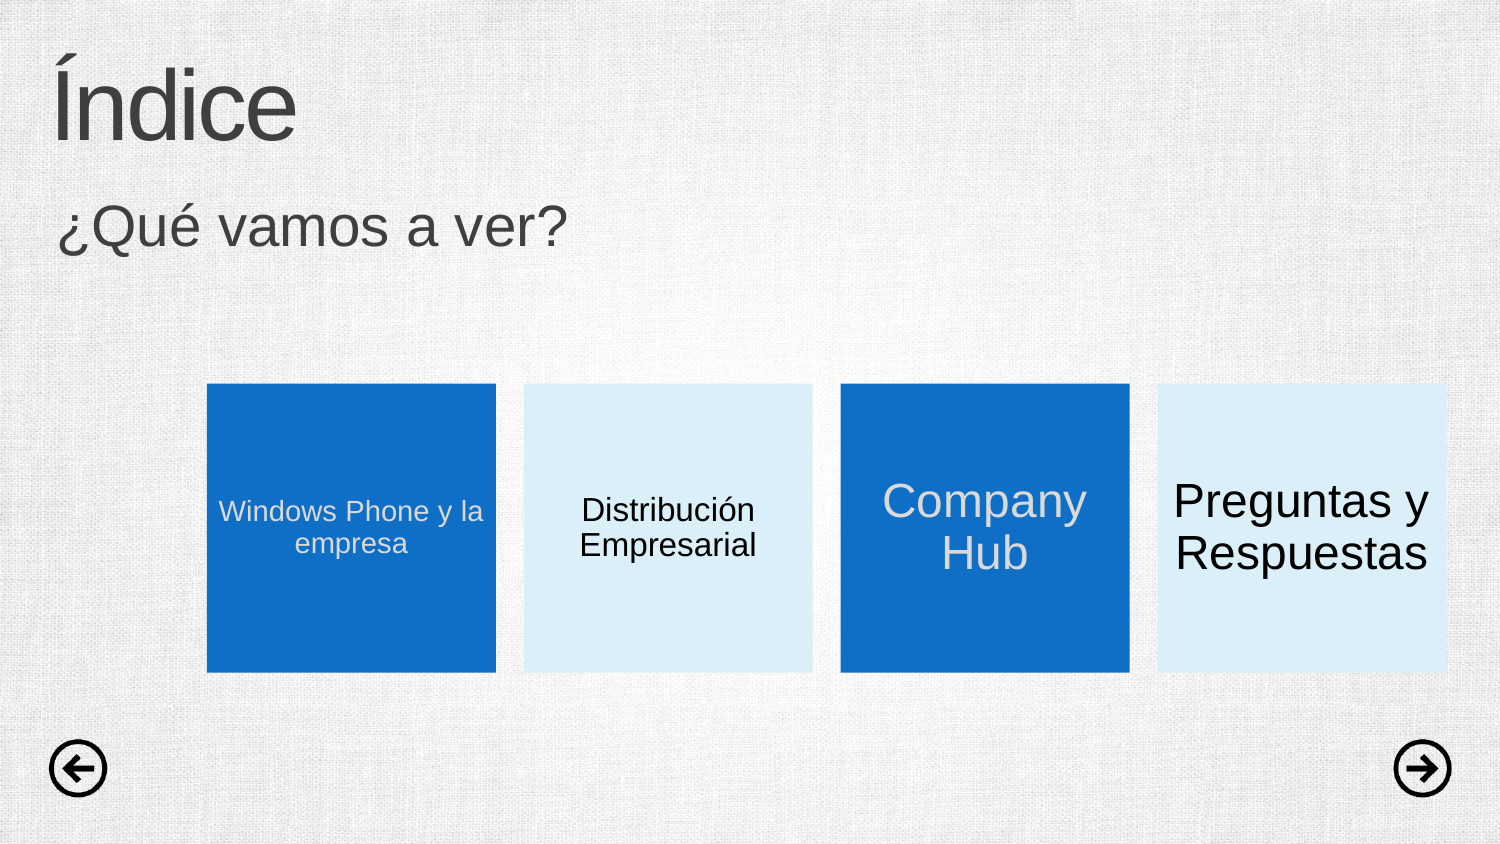

# Índice
¿Qué vamos a ver?
Windows Phone y la empresa
Distribución Empresarial
Company Hub
Preguntas y Respuestas